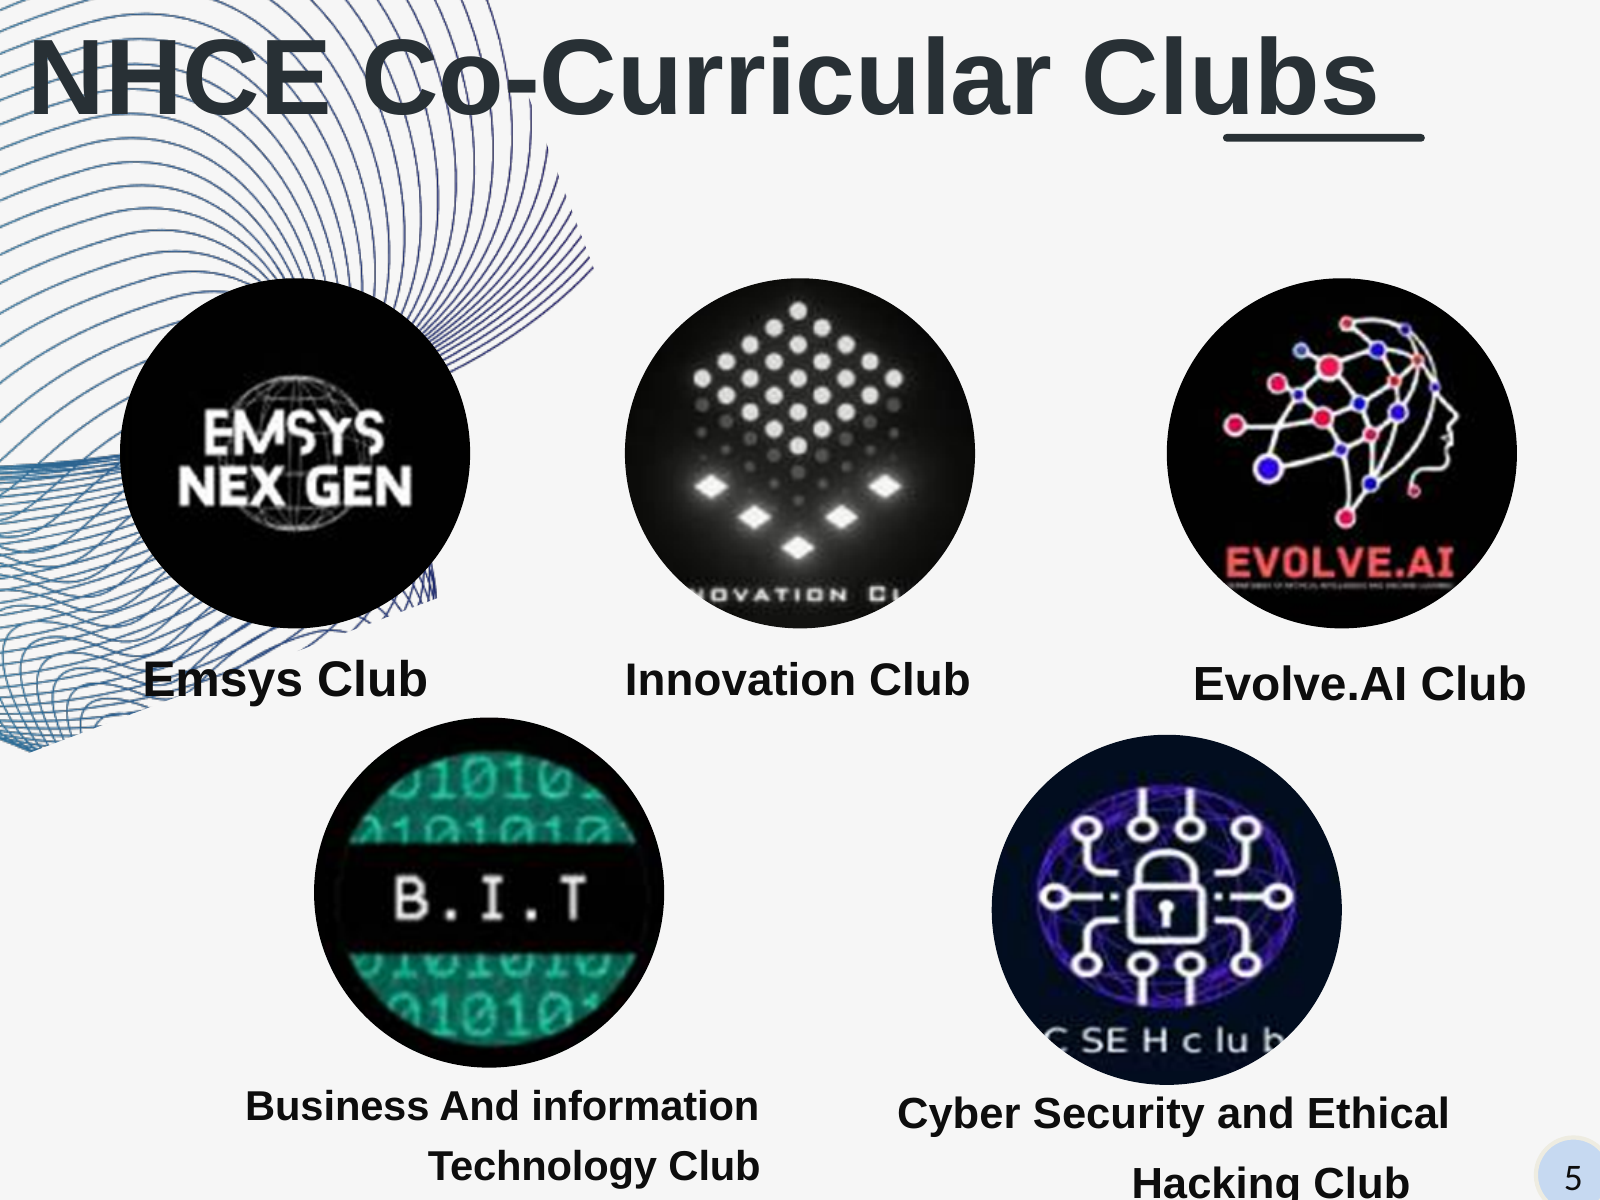

NHCE Co-Curricular Clubs

Emsys Club
Innovation Club
Evolve.AI Club

Cyber Security and Ethical                 Hacking Club
Business And information                 Technology Club
5